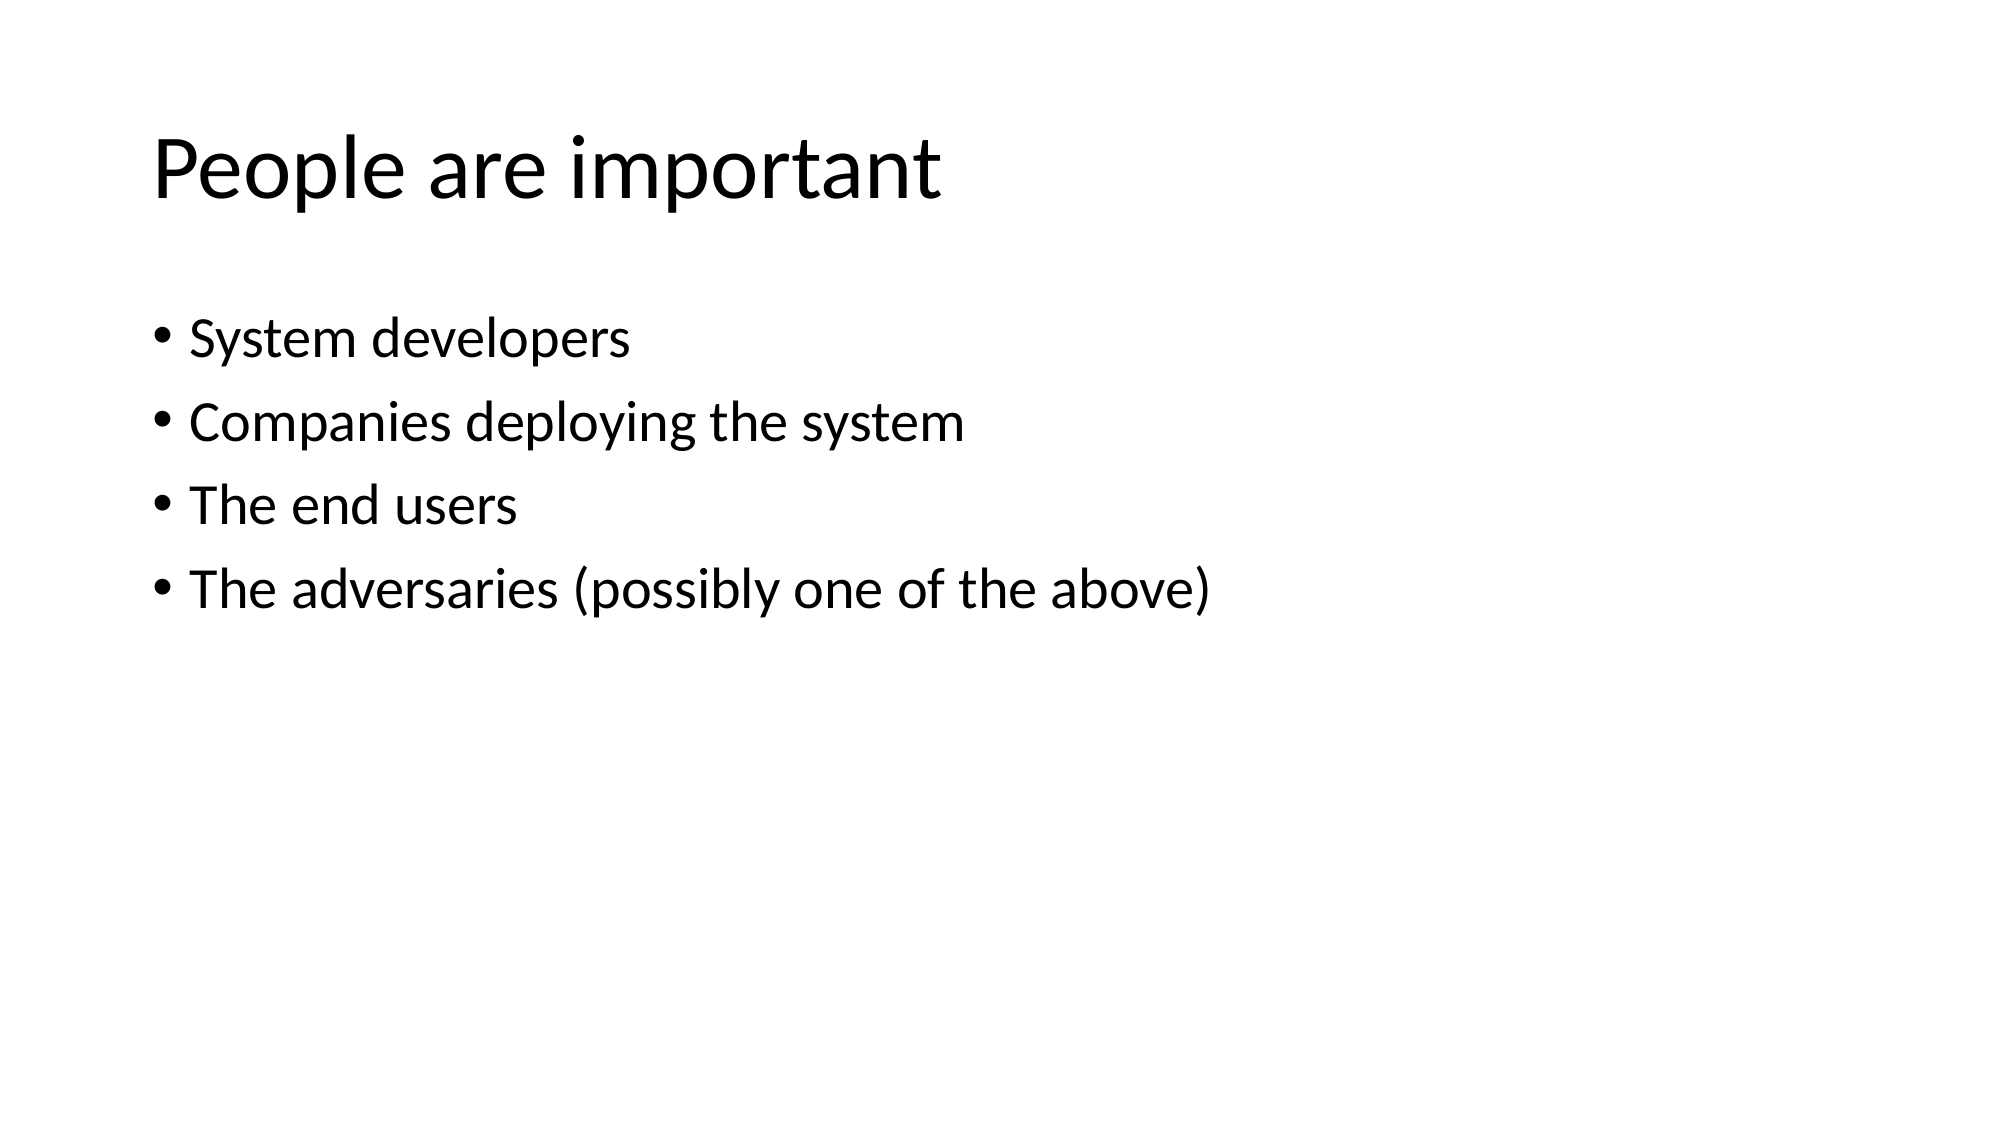

# People are important
System developers
Companies deploying the system
The end users
The adversaries (possibly one of the above)